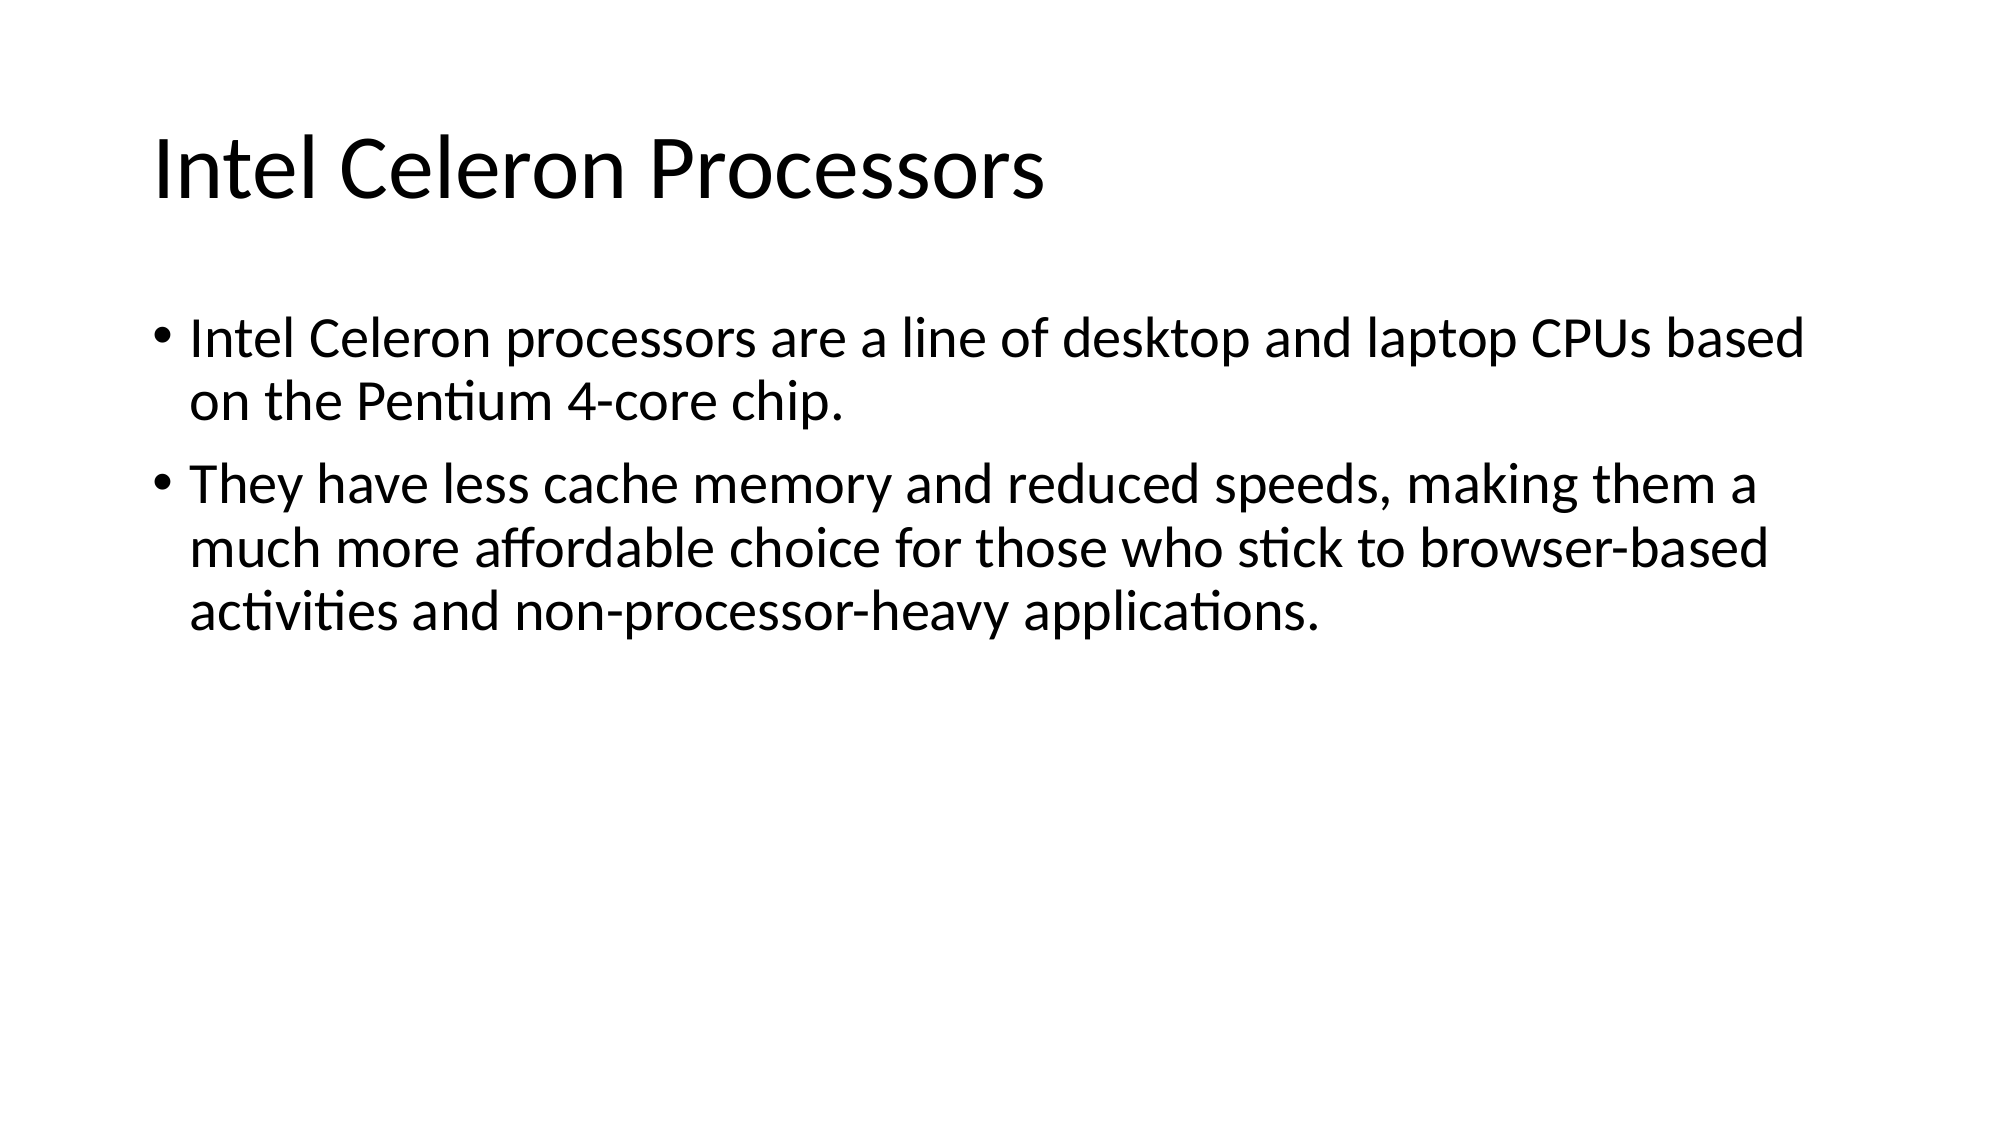

# Intel Celeron Processors
Intel Celeron processors are a line of desktop and laptop CPUs based on the Pentium 4-core chip.
They have less cache memory and reduced speeds, making them a much more affordable choice for those who stick to browser-based activities and non-processor-heavy applications.